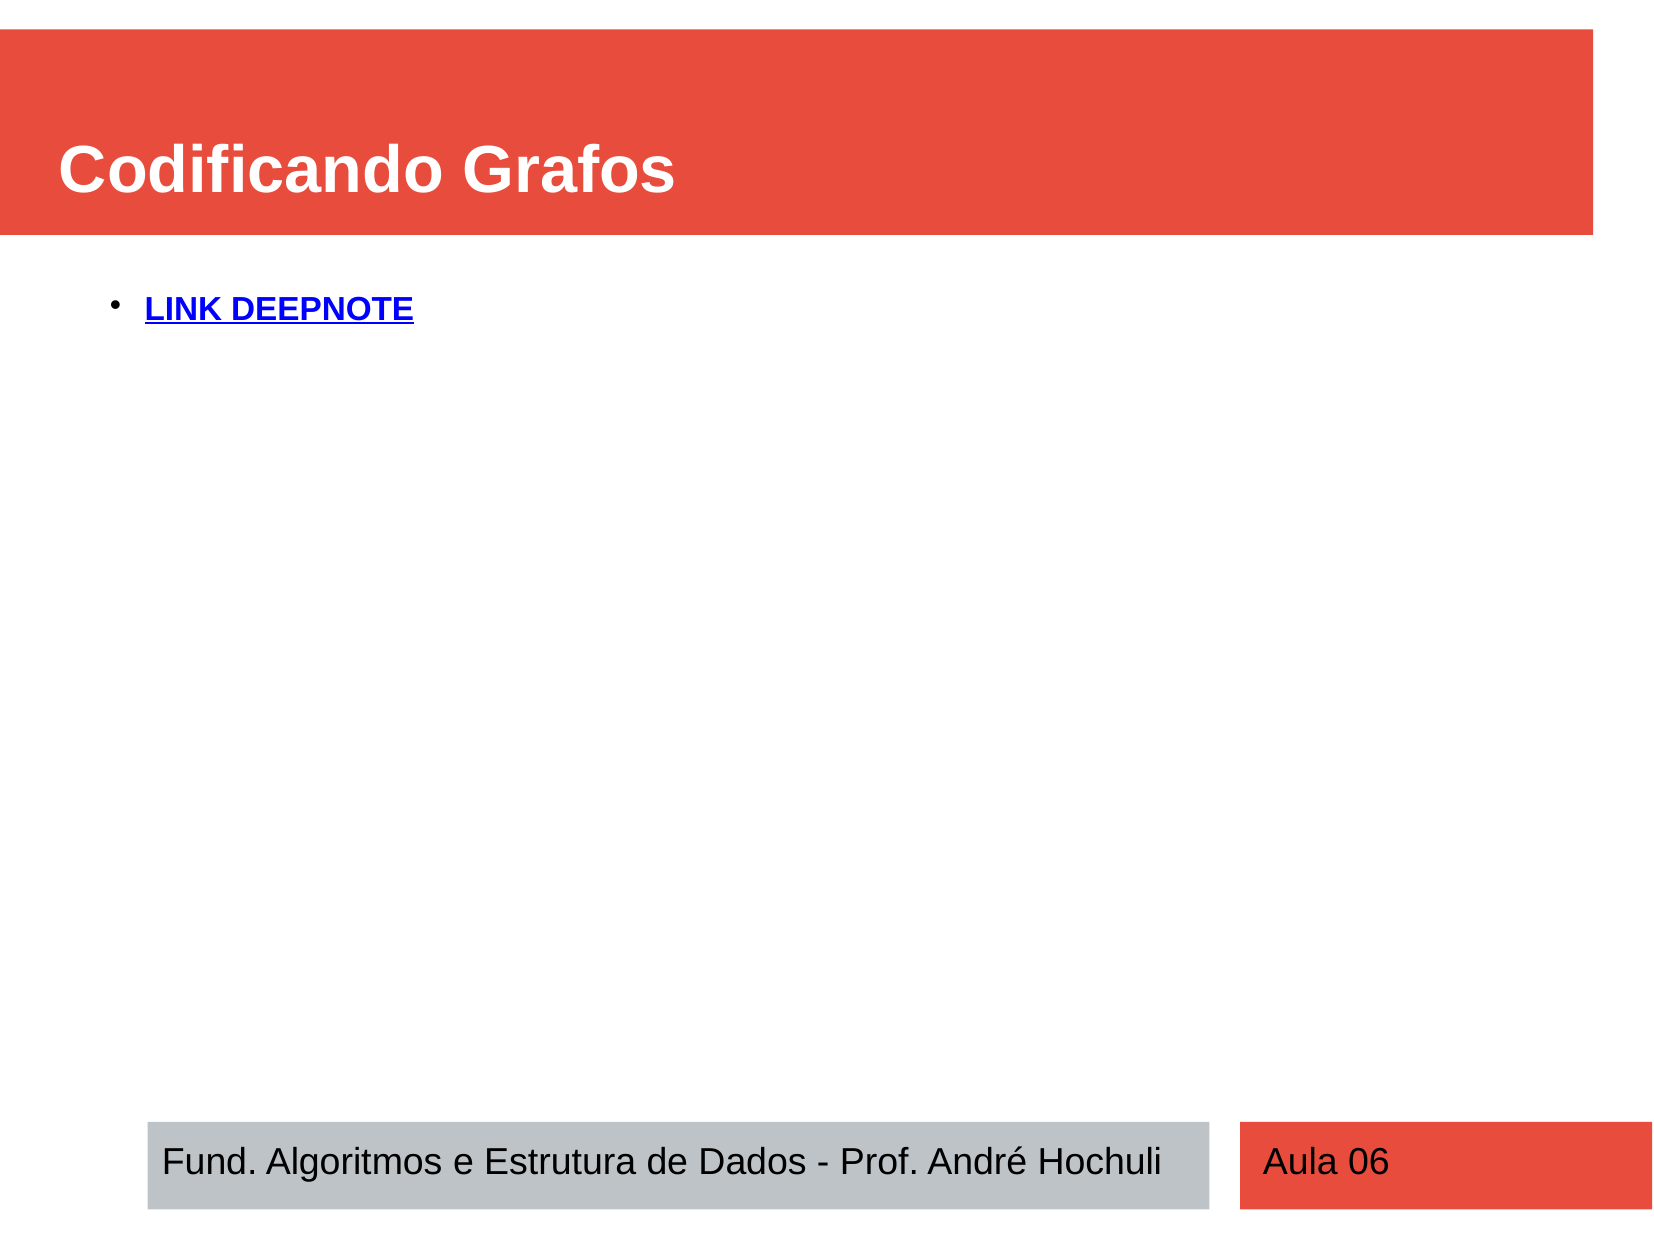

Codificando Grafos
LINK DEEPNOTE

Fund. Algoritmos e Estrutura de Dados - Prof. André Hochuli
Aula 06